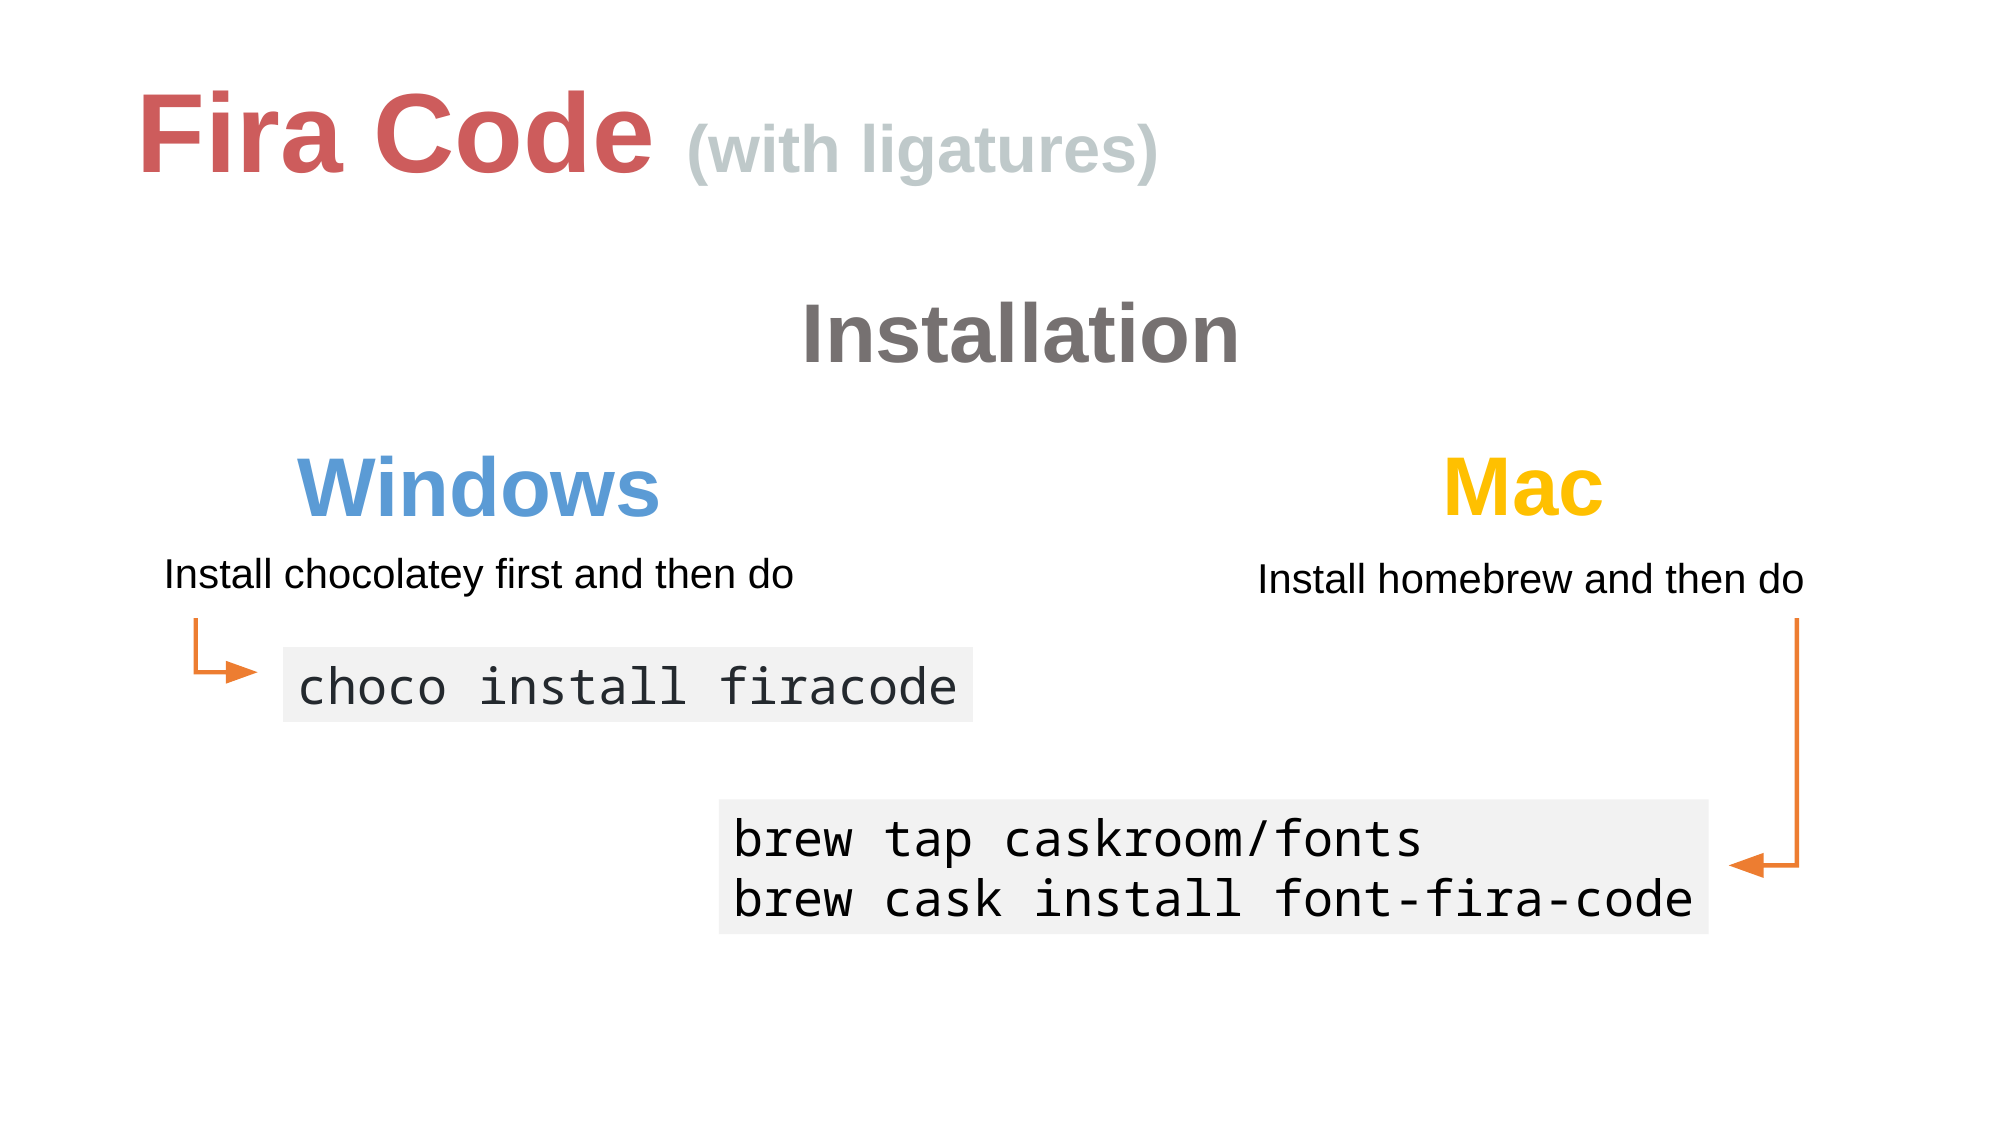

# Fira Code (with ligatures)
Installation
Mac
Windows
Install chocolatey first and then do
Install homebrew and then do

choco install firacode

brew tap caskroom/fonts
brew cask install font-fira-code